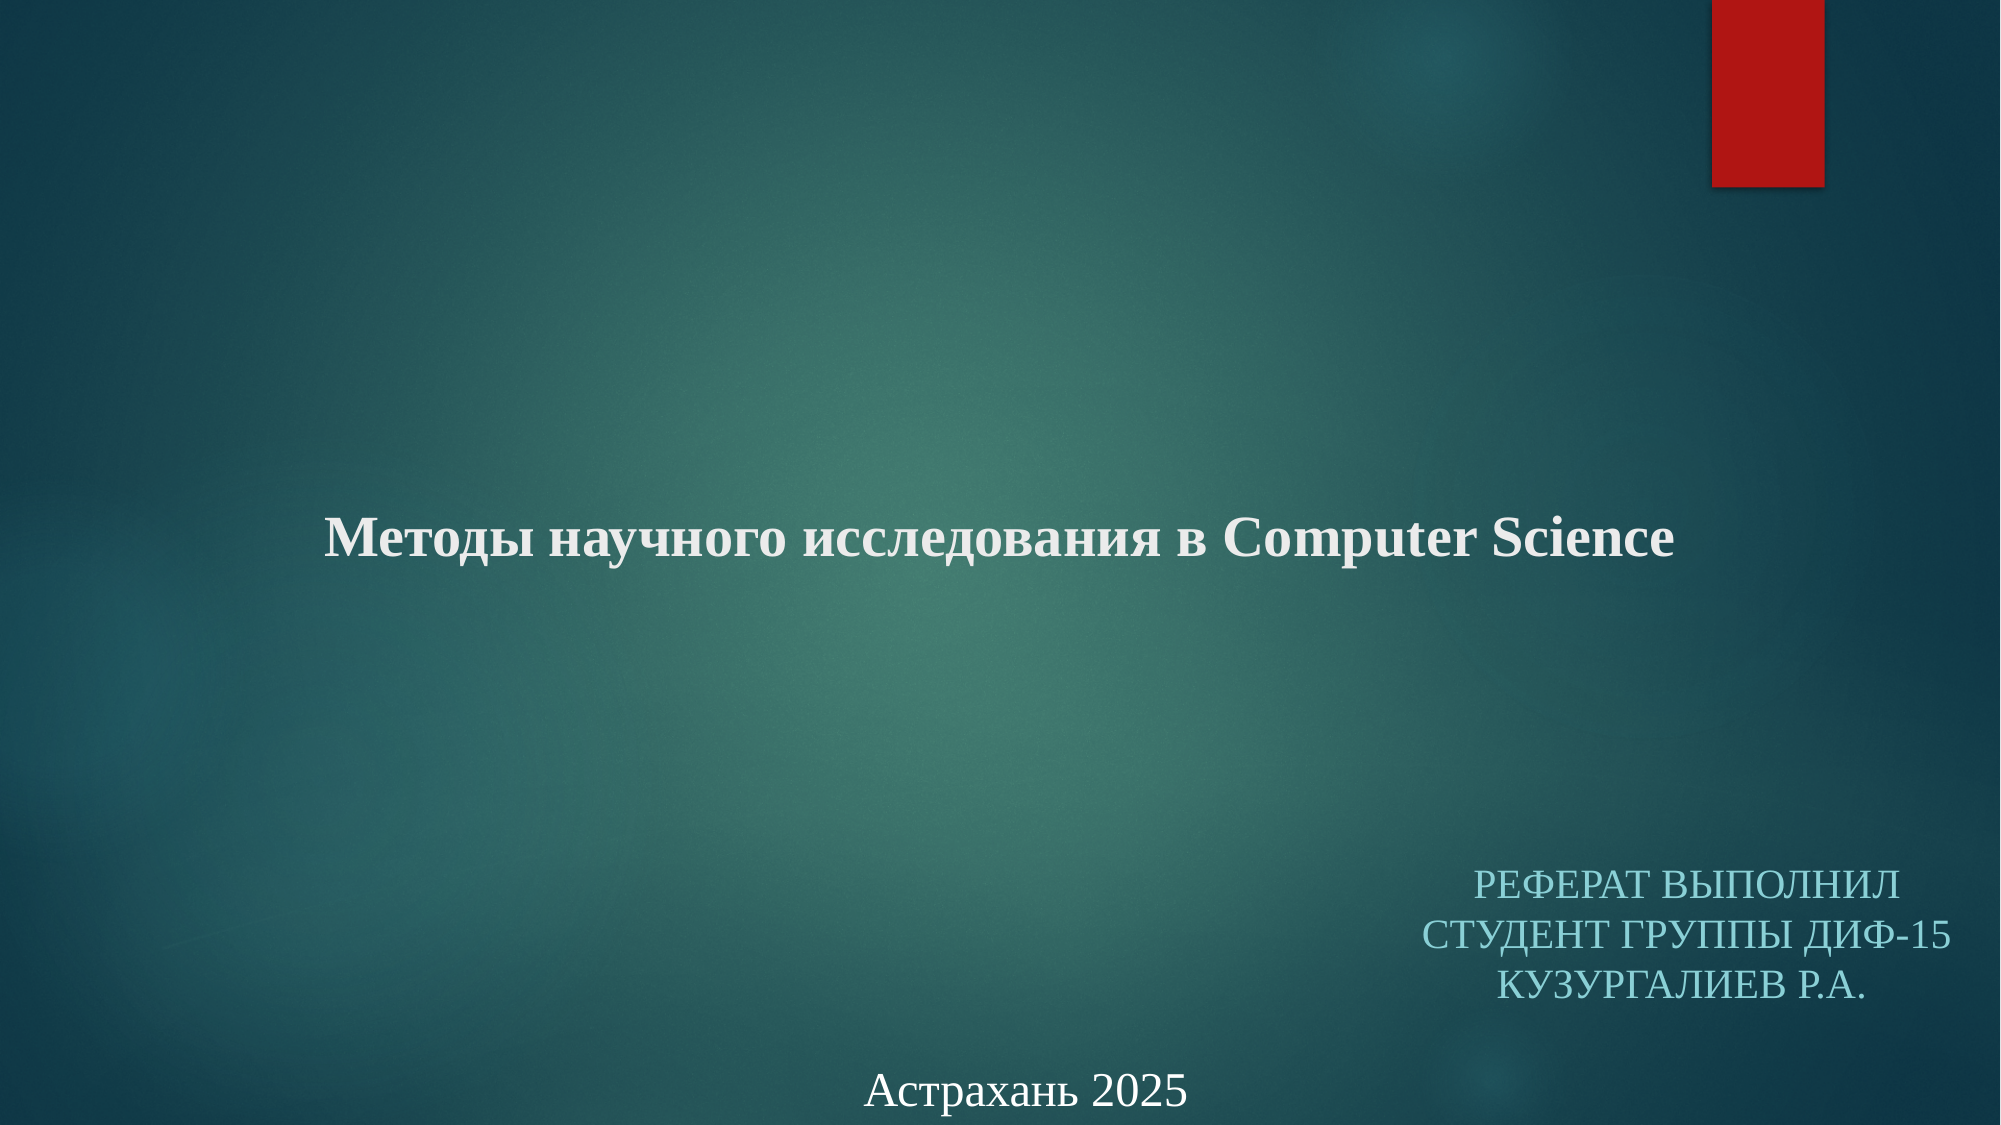

# Методы научного исследования в Computer Science
Реферат выполнил студент группы ДИФ-15 Кузургалиев Р.А.

Астрахань 2025